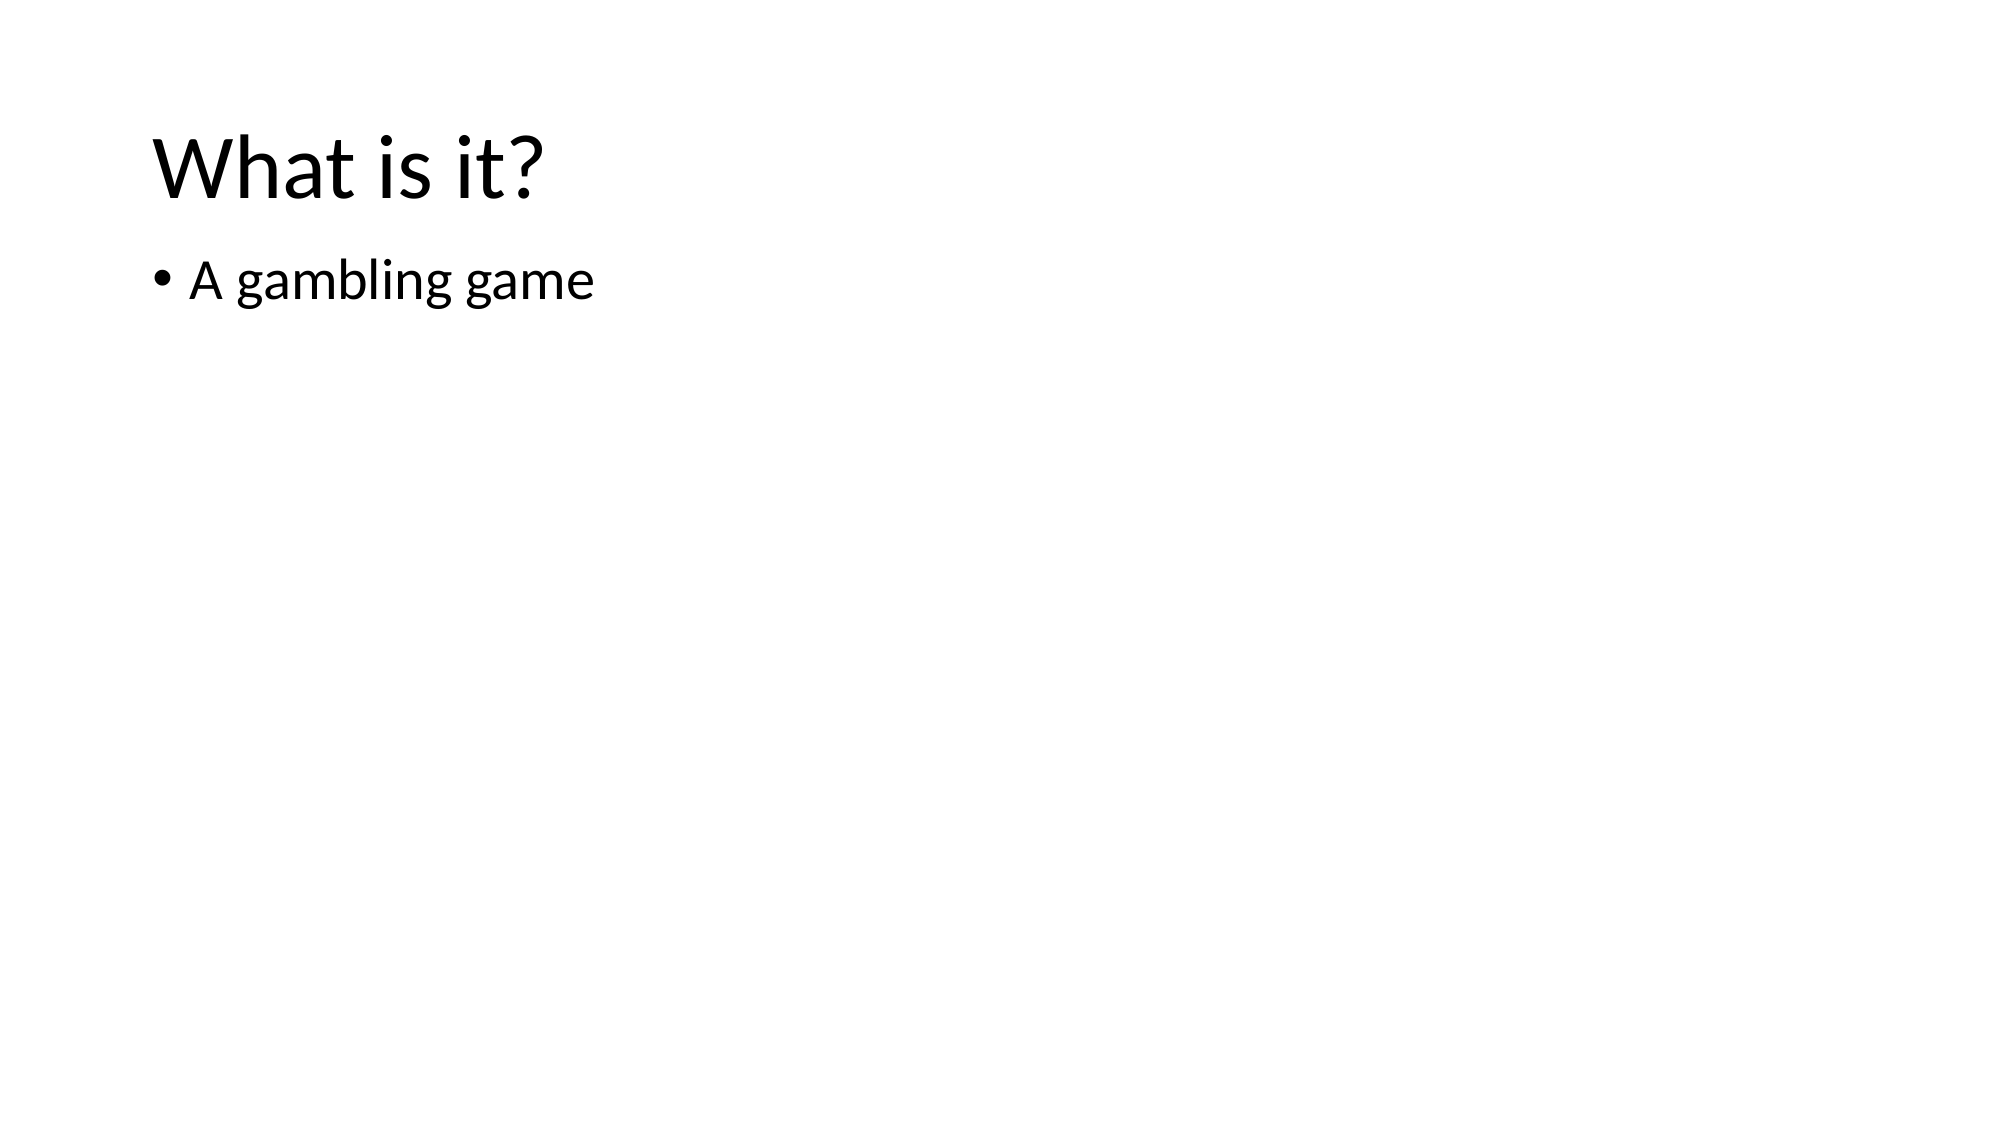

# What is it?
A gambling game